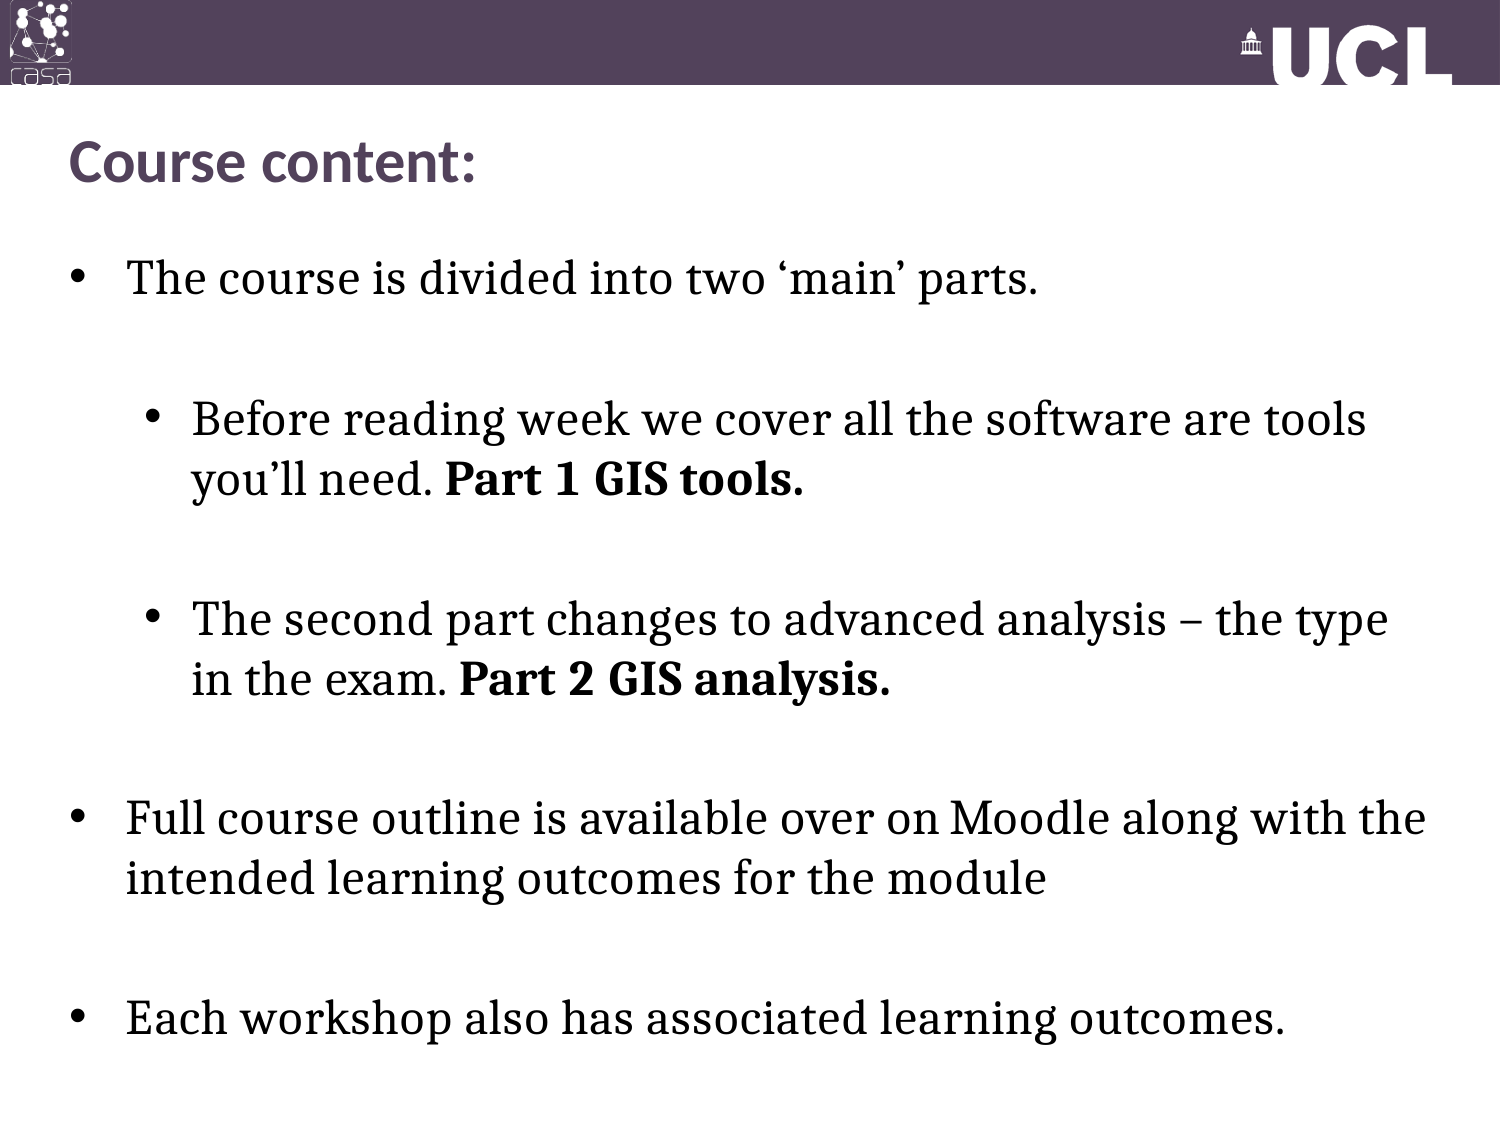

Course content:
The course is divided into two ‘main’ parts.

Before reading week we cover all the software are tools you’ll need. Part 1 GIS tools.

The second part changes to advanced analysis – the type in the exam. Part 2 GIS analysis.

Full course outline is available over on Moodle along with the intended learning outcomes for the module

Each workshop also has associated learning outcomes.